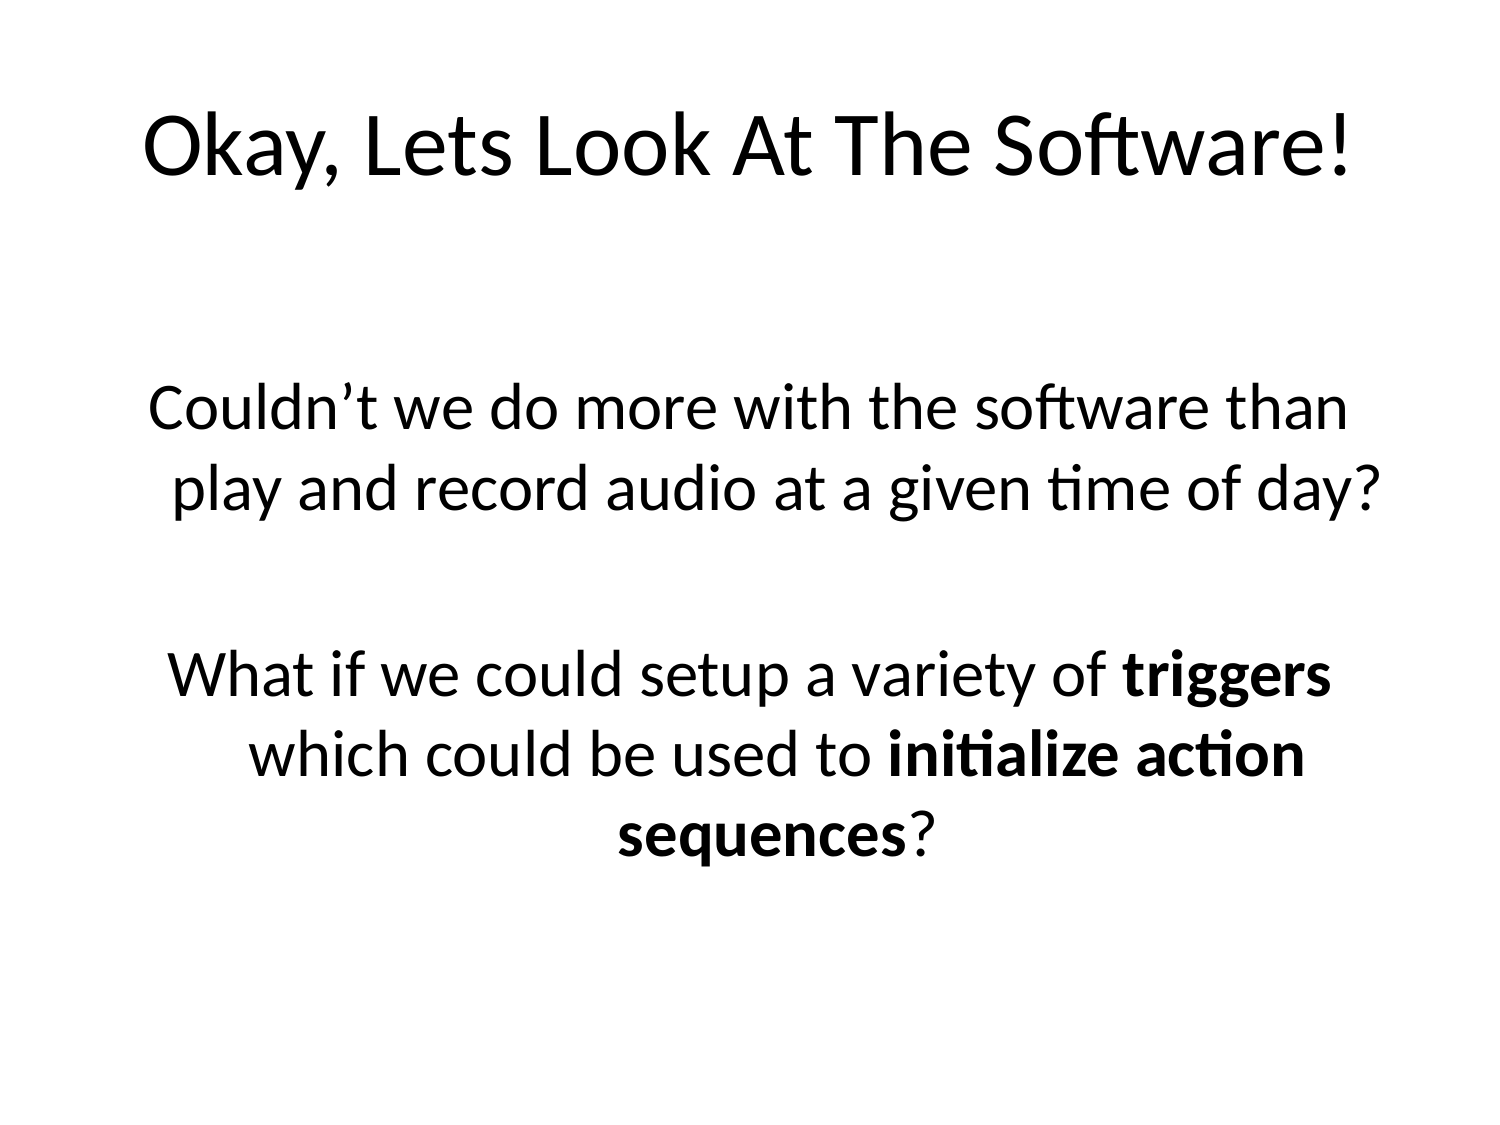

# Okay, Lets Look At The Software!

Couldn’t we do more with the software than play and record audio at a given time of day?

What if we could setup a variety of triggers which could be used to initialize action sequences?